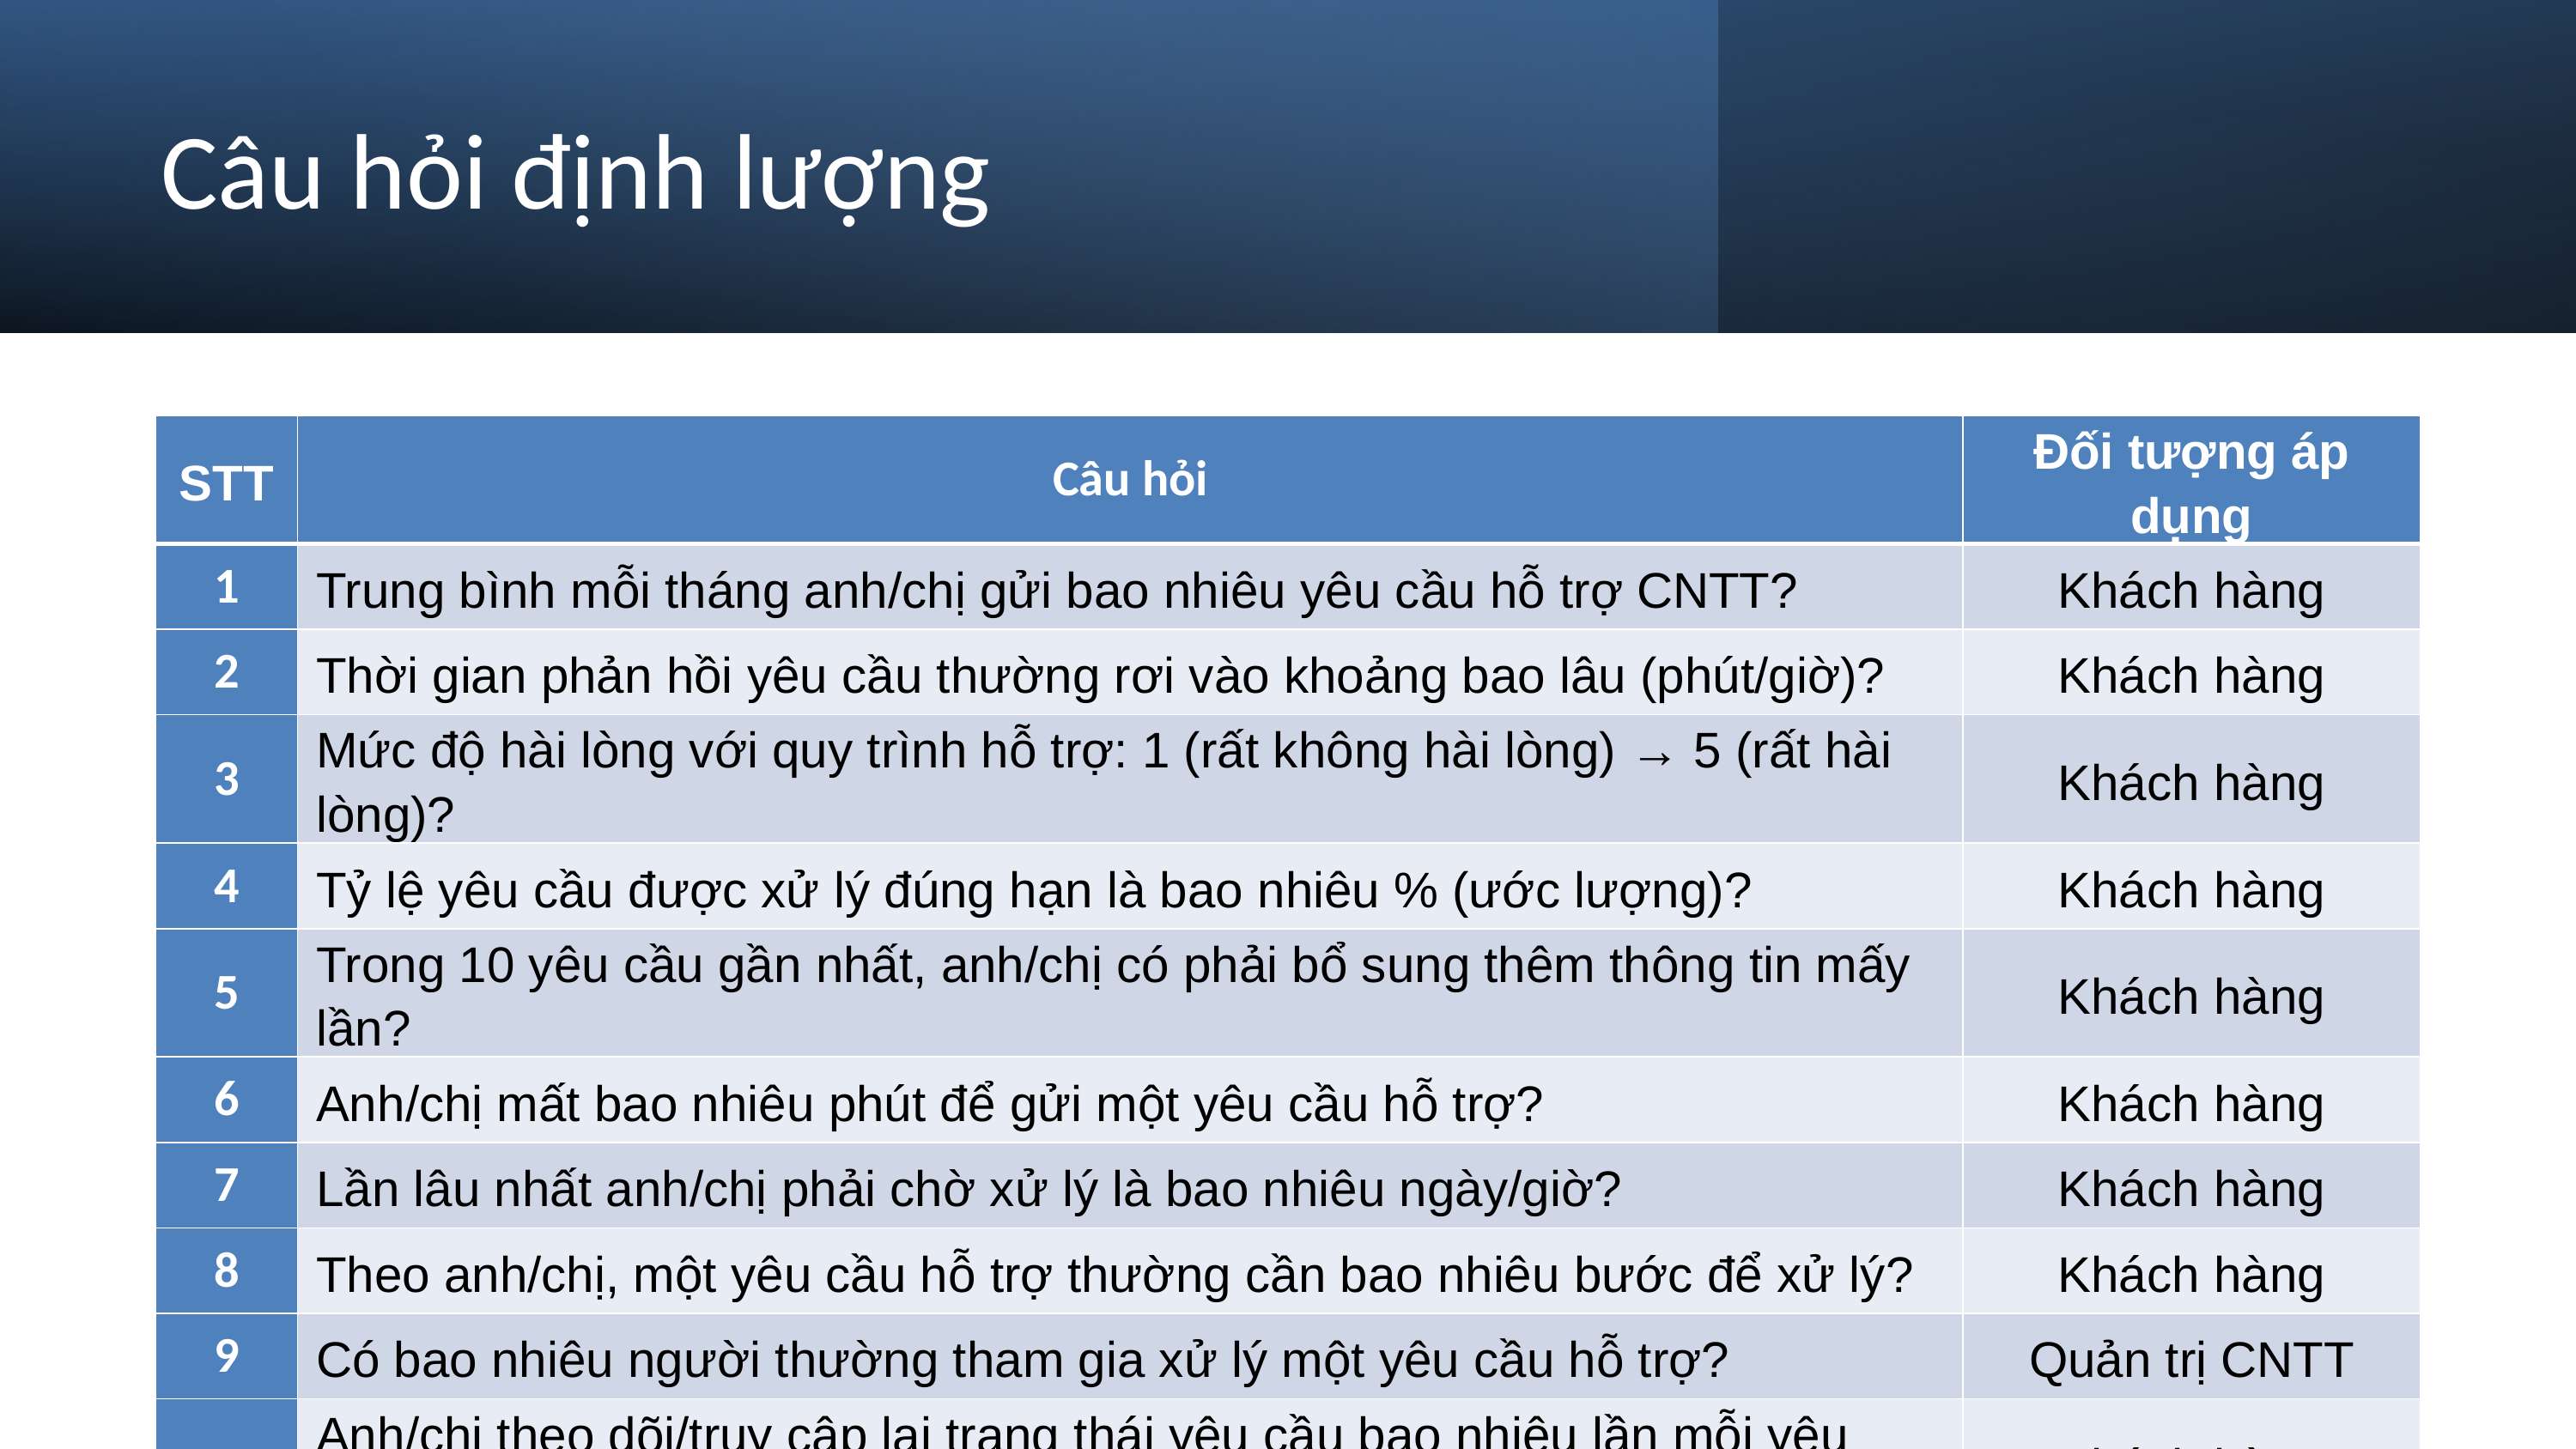

Câu hỏi định lượng
| STT | Câu hỏi | Đối tượng áp dụng |
| --- | --- | --- |
| 1 | Trung bình mỗi tháng anh/chị gửi bao nhiêu yêu cầu hỗ trợ CNTT? | Khách hàng |
| 2 | Thời gian phản hồi yêu cầu thường rơi vào khoảng bao lâu (phút/giờ)? | Khách hàng |
| 3 | Mức độ hài lòng với quy trình hỗ trợ: 1 (rất không hài lòng) → 5 (rất hài lòng)? | Khách hàng |
| 4 | Tỷ lệ yêu cầu được xử lý đúng hạn là bao nhiêu % (ước lượng)? | Khách hàng |
| 5 | Trong 10 yêu cầu gần nhất, anh/chị có phải bổ sung thêm thông tin mấy lần? | Khách hàng |
| 6 | Anh/chị mất bao nhiêu phút để gửi một yêu cầu hỗ trợ? | Khách hàng |
| 7 | Lần lâu nhất anh/chị phải chờ xử lý là bao nhiêu ngày/giờ? | Khách hàng |
| 8 | Theo anh/chị, một yêu cầu hỗ trợ thường cần bao nhiêu bước để xử lý? | Khách hàng |
| 9 | Có bao nhiêu người thường tham gia xử lý một yêu cầu hỗ trợ? | Quản trị CNTT |
| 10 | Anh/chị theo dõi/truy cập lại trạng thái yêu cầu bao nhiêu lần mỗi yêu cầu? | Khách hàng |